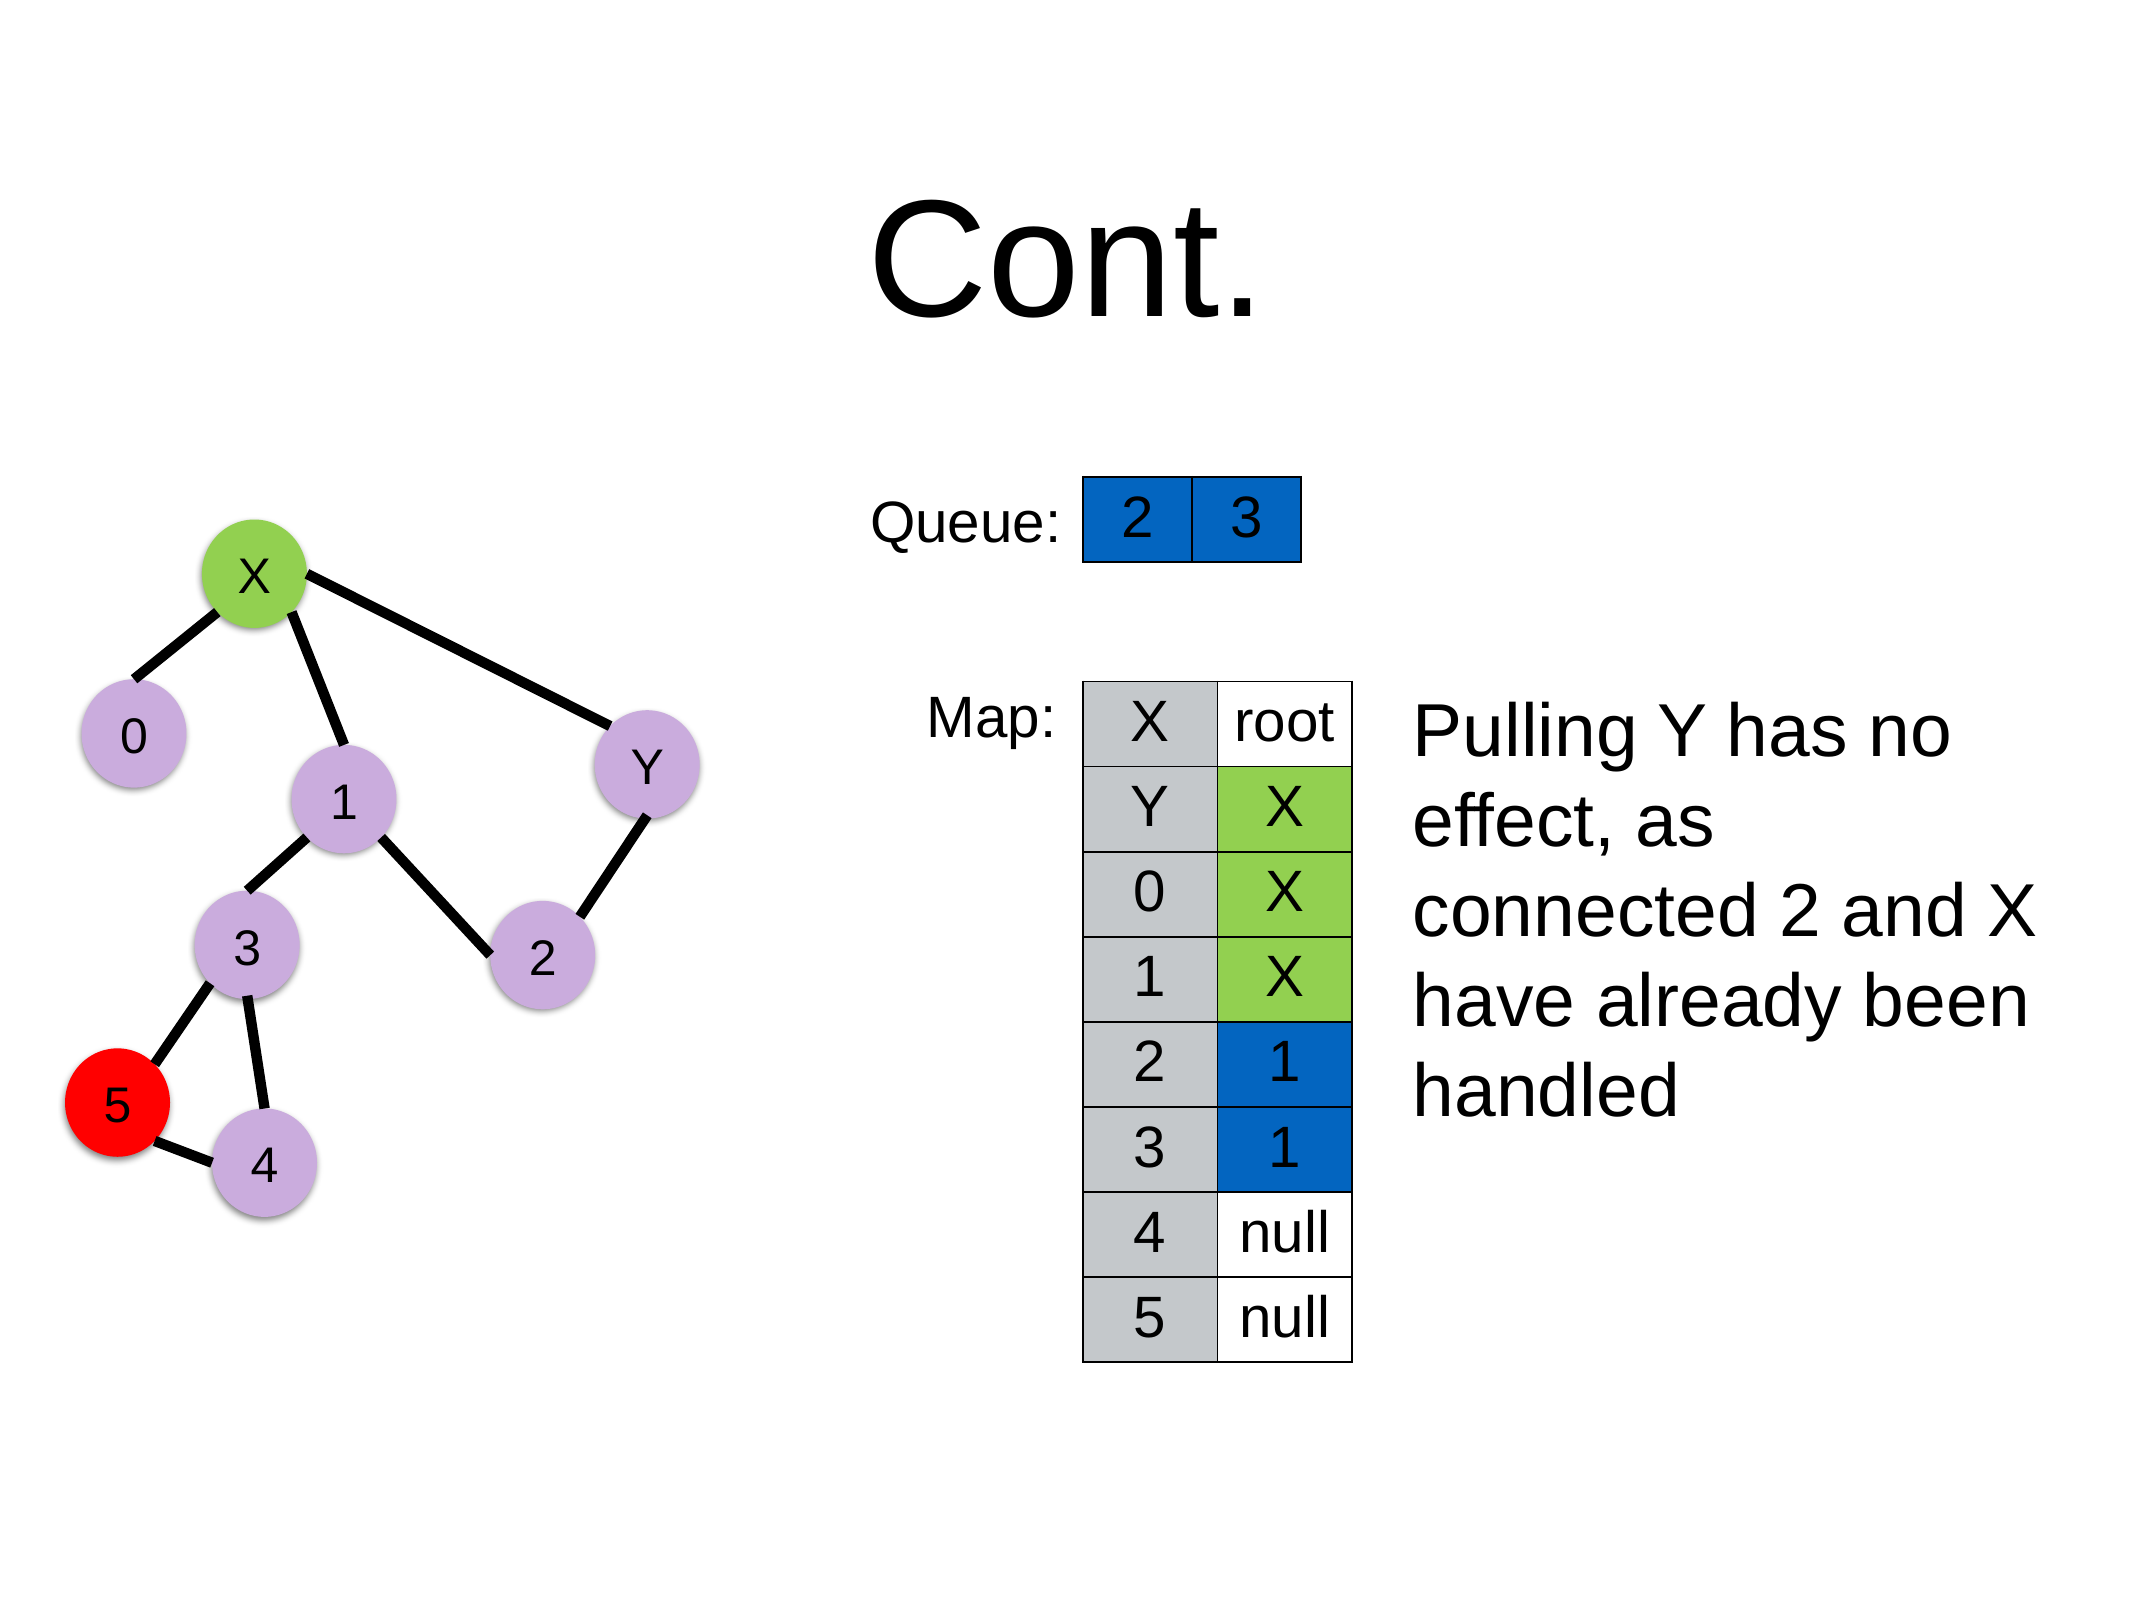

# Cont.
Queue:
| 2 | 3 |
| --- | --- |
X
Map:
Pulling Y has no effect, as connected 2 and X have already been handled
0
| X | root |
| --- | --- |
| Y | X |
| 0 | X |
| 1 | X |
| 2 | 1 |
| 3 | 1 |
| 4 | null |
| 5 | null |
Y
1
3
2
5
4